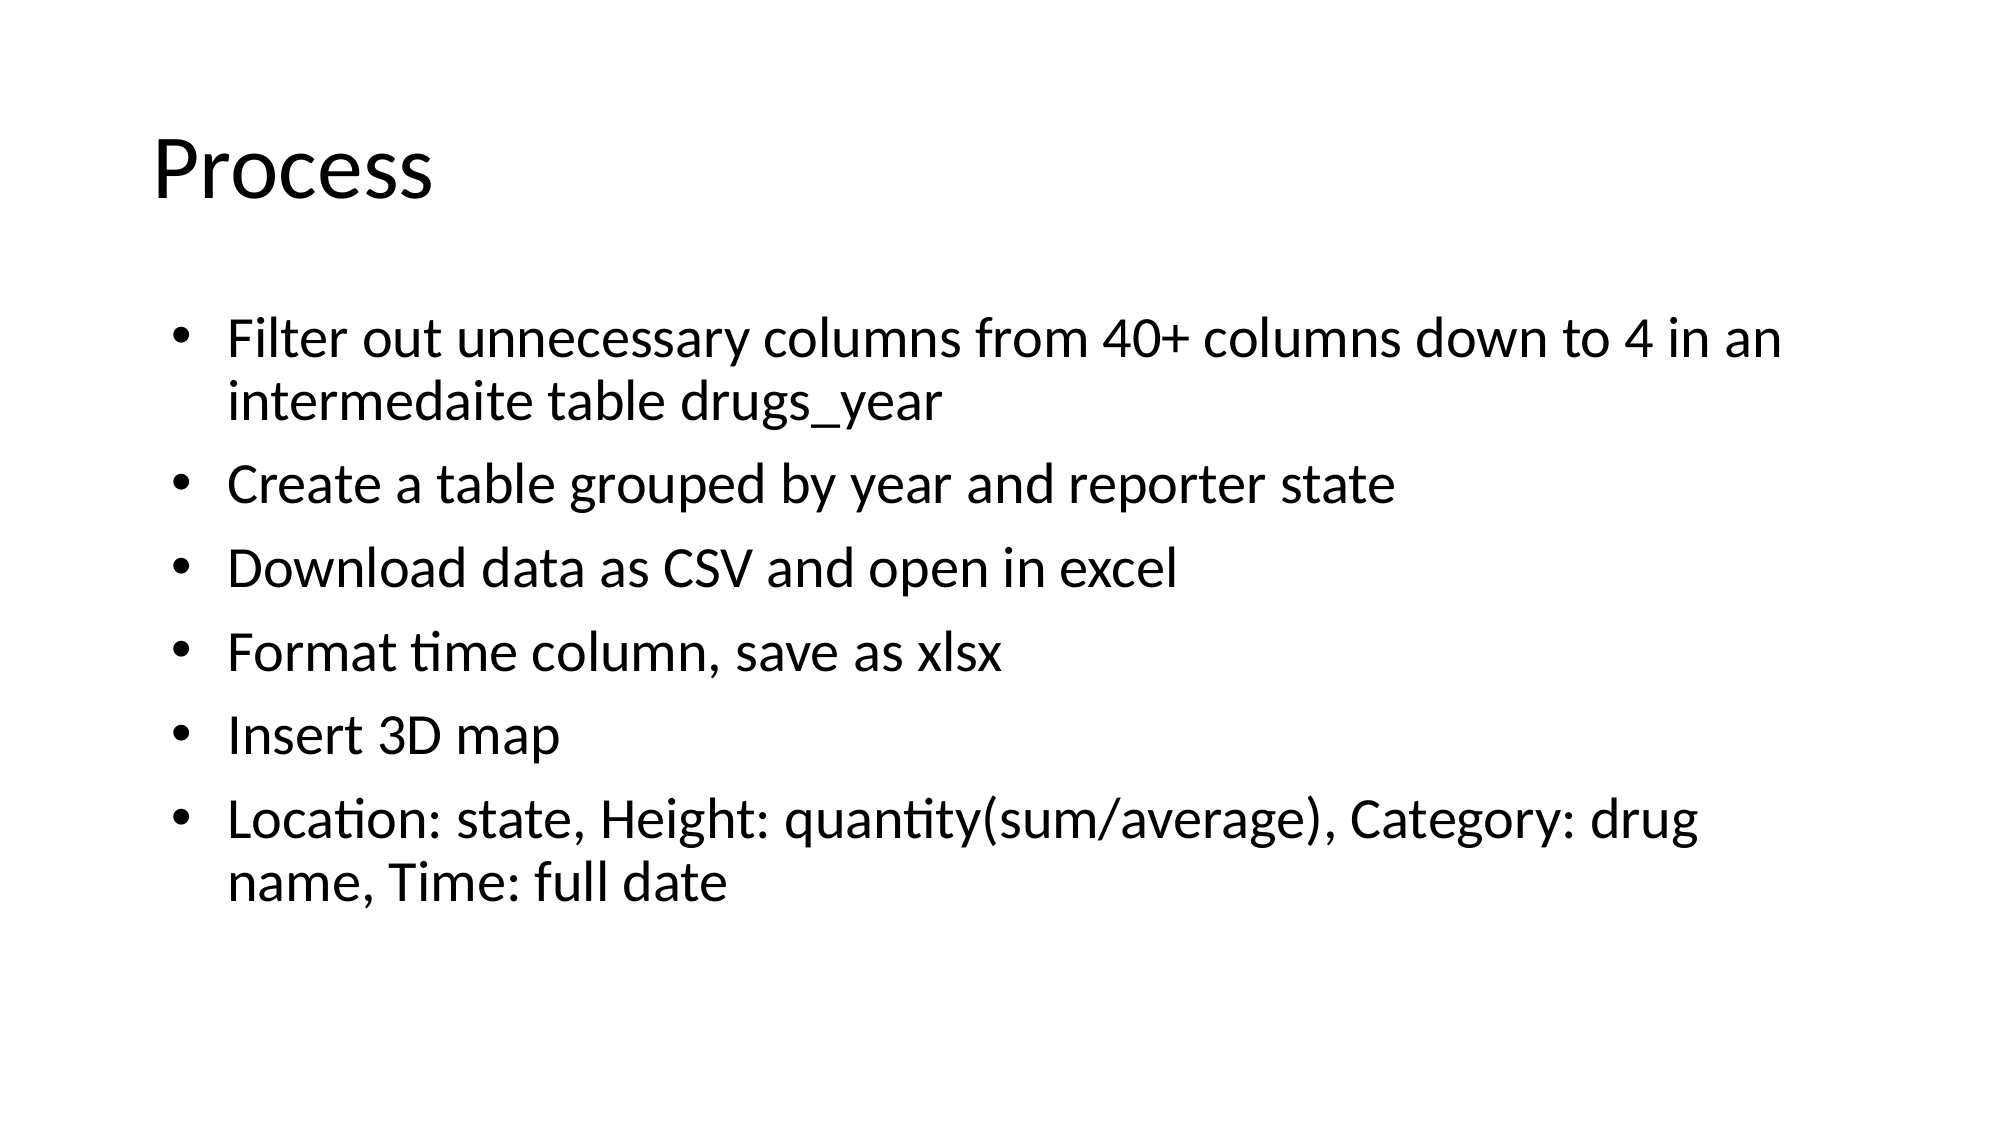

# Process
Filter out unnecessary columns from 40+ columns down to 4 in an intermedaite table drugs_year
Create a table grouped by year and reporter state
Download data as CSV and open in excel
Format time column, save as xlsx
Insert 3D map
Location: state, Height: quantity(sum/average), Category: drug name, Time: full date